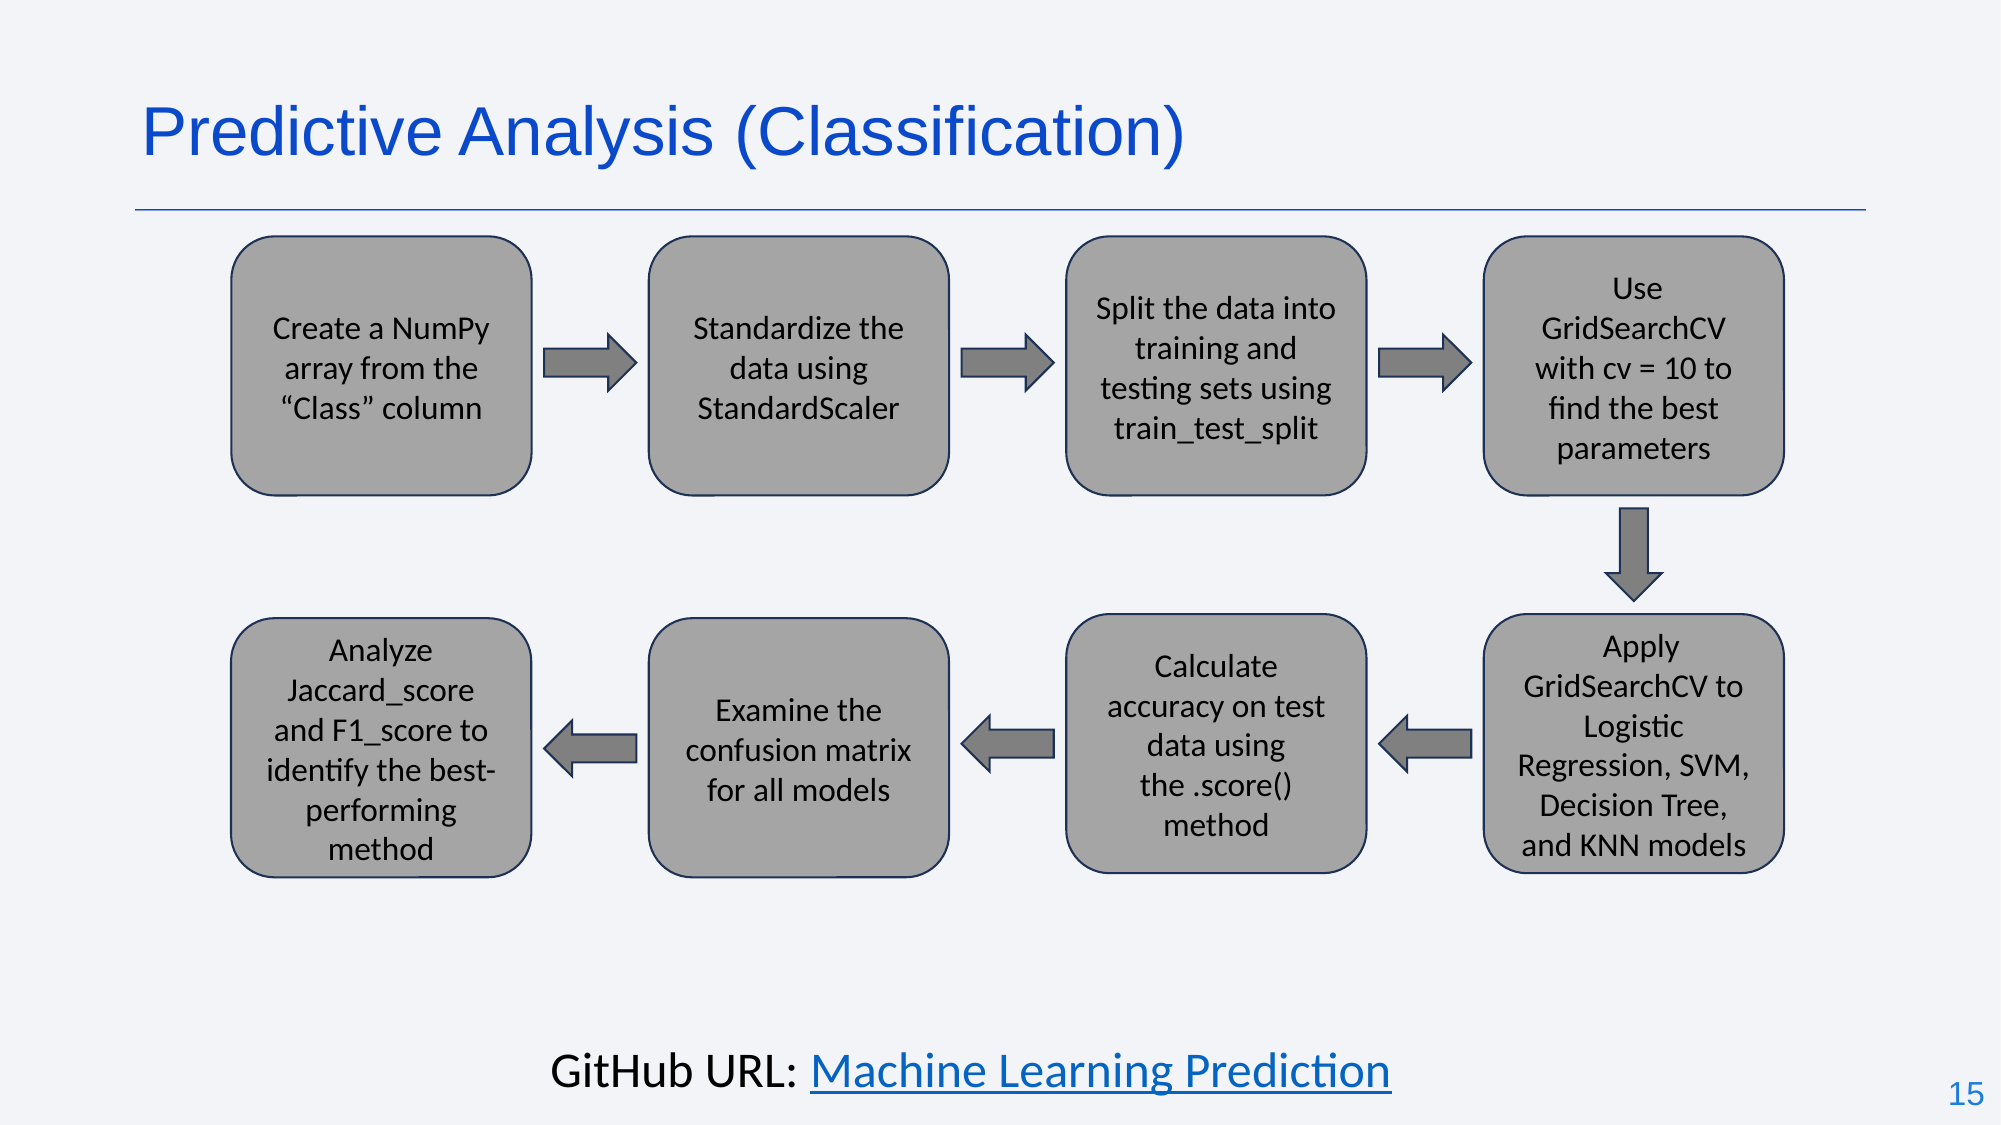

Predictive Analysis (Classification)
Split the data into training and testing sets using train_test_split
 Use GridSearchCV with cv = 10 to find the best parameters
Create a NumPy array from the “Class” column
Standardize the data using StandardScaler

Calculate accuracy on test data using the .score() method
  Apply GridSearchCV to Logistic Regression, SVM, Decision Tree, and KNN models
Analyze Jaccard_score and F1_score to identify the best-performing method
Examine the confusion matrix for all models

GitHub URL: Machine Learning Prediction
15